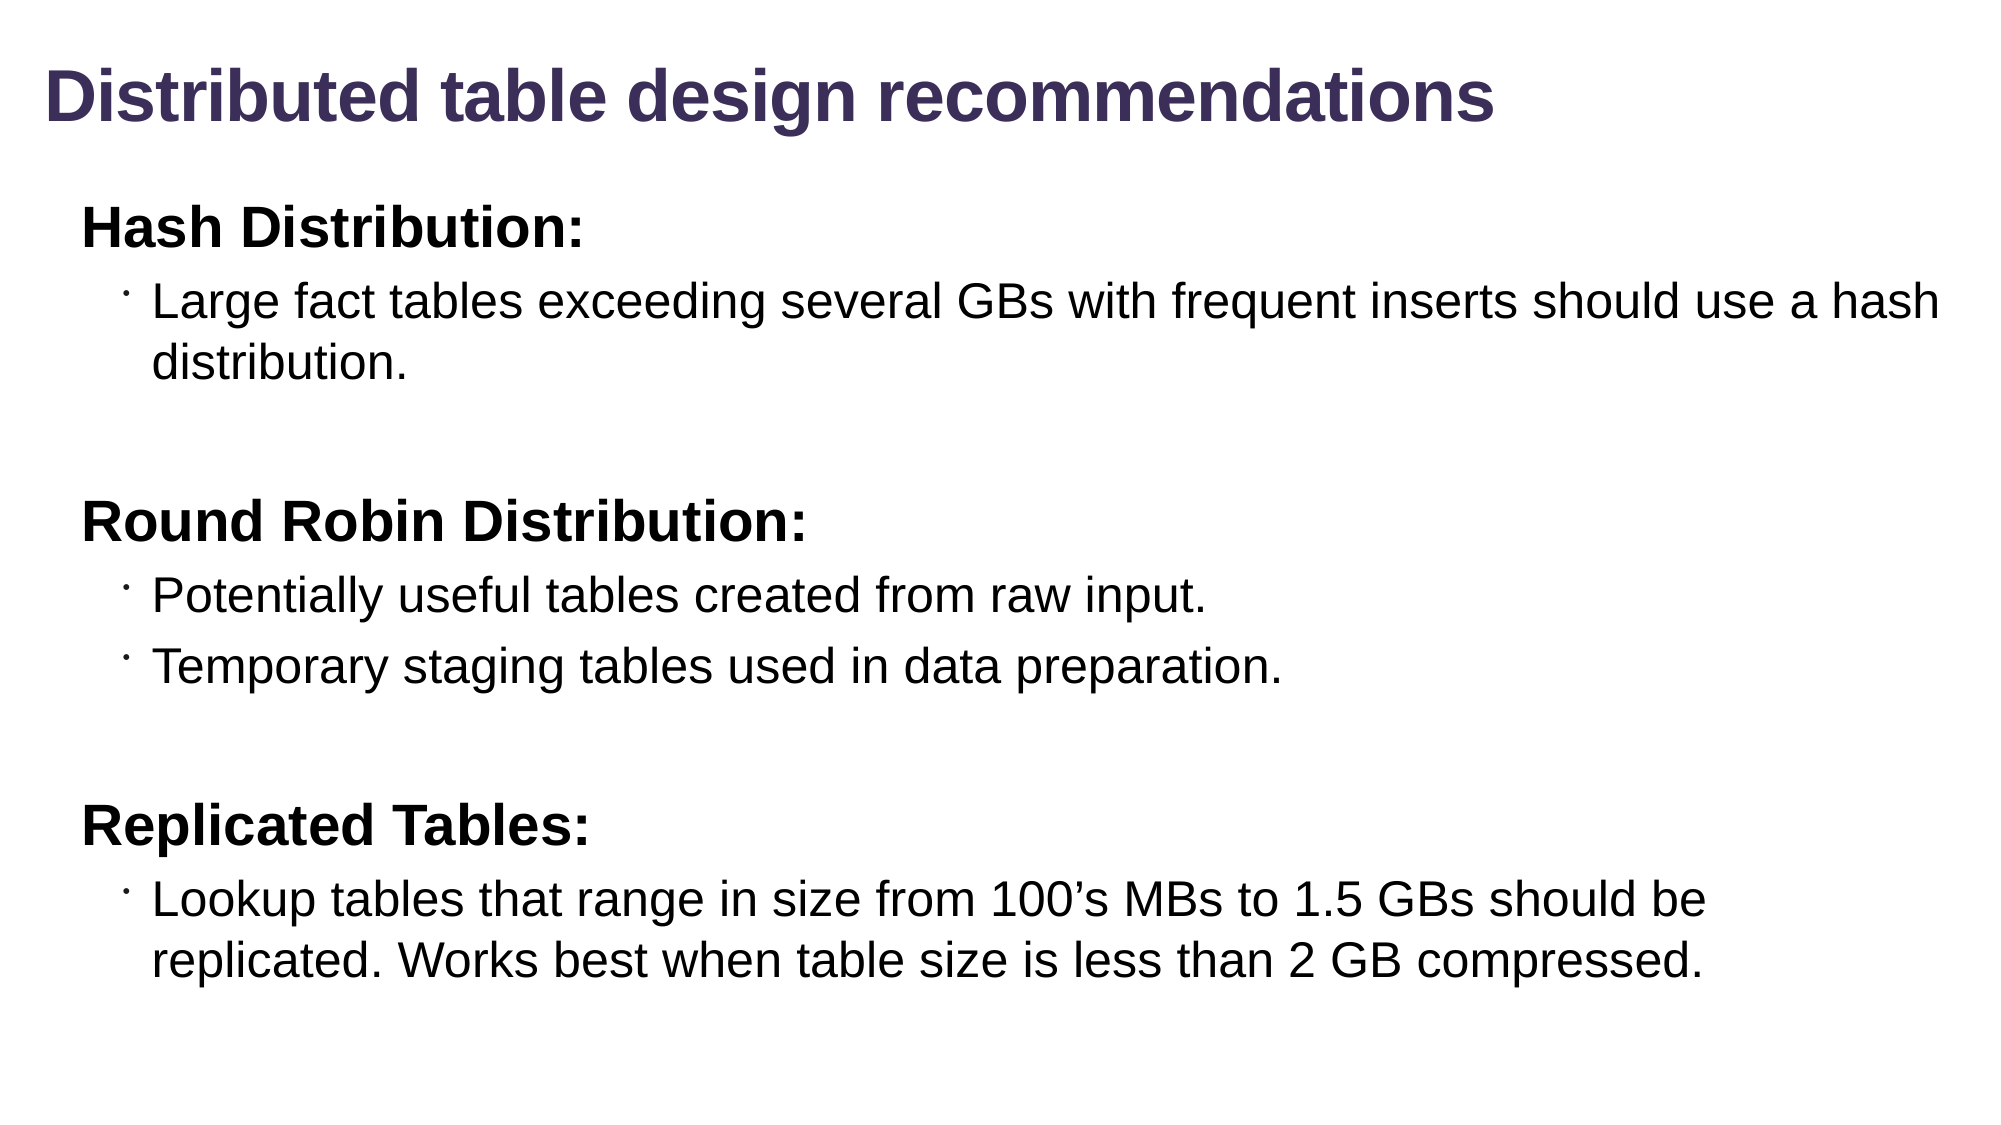

# Distributed table design recommendations
Hash Distribution:
Large fact tables exceeding several GBs with frequent inserts should use a hash distribution.

Round Robin Distribution:
Potentially useful tables created from raw input.
Temporary staging tables used in data preparation.

Replicated Tables:
Lookup tables that range in size from 100’s MBs to 1.5 GBs should be replicated. Works best when table size is less than 2 GB compressed.